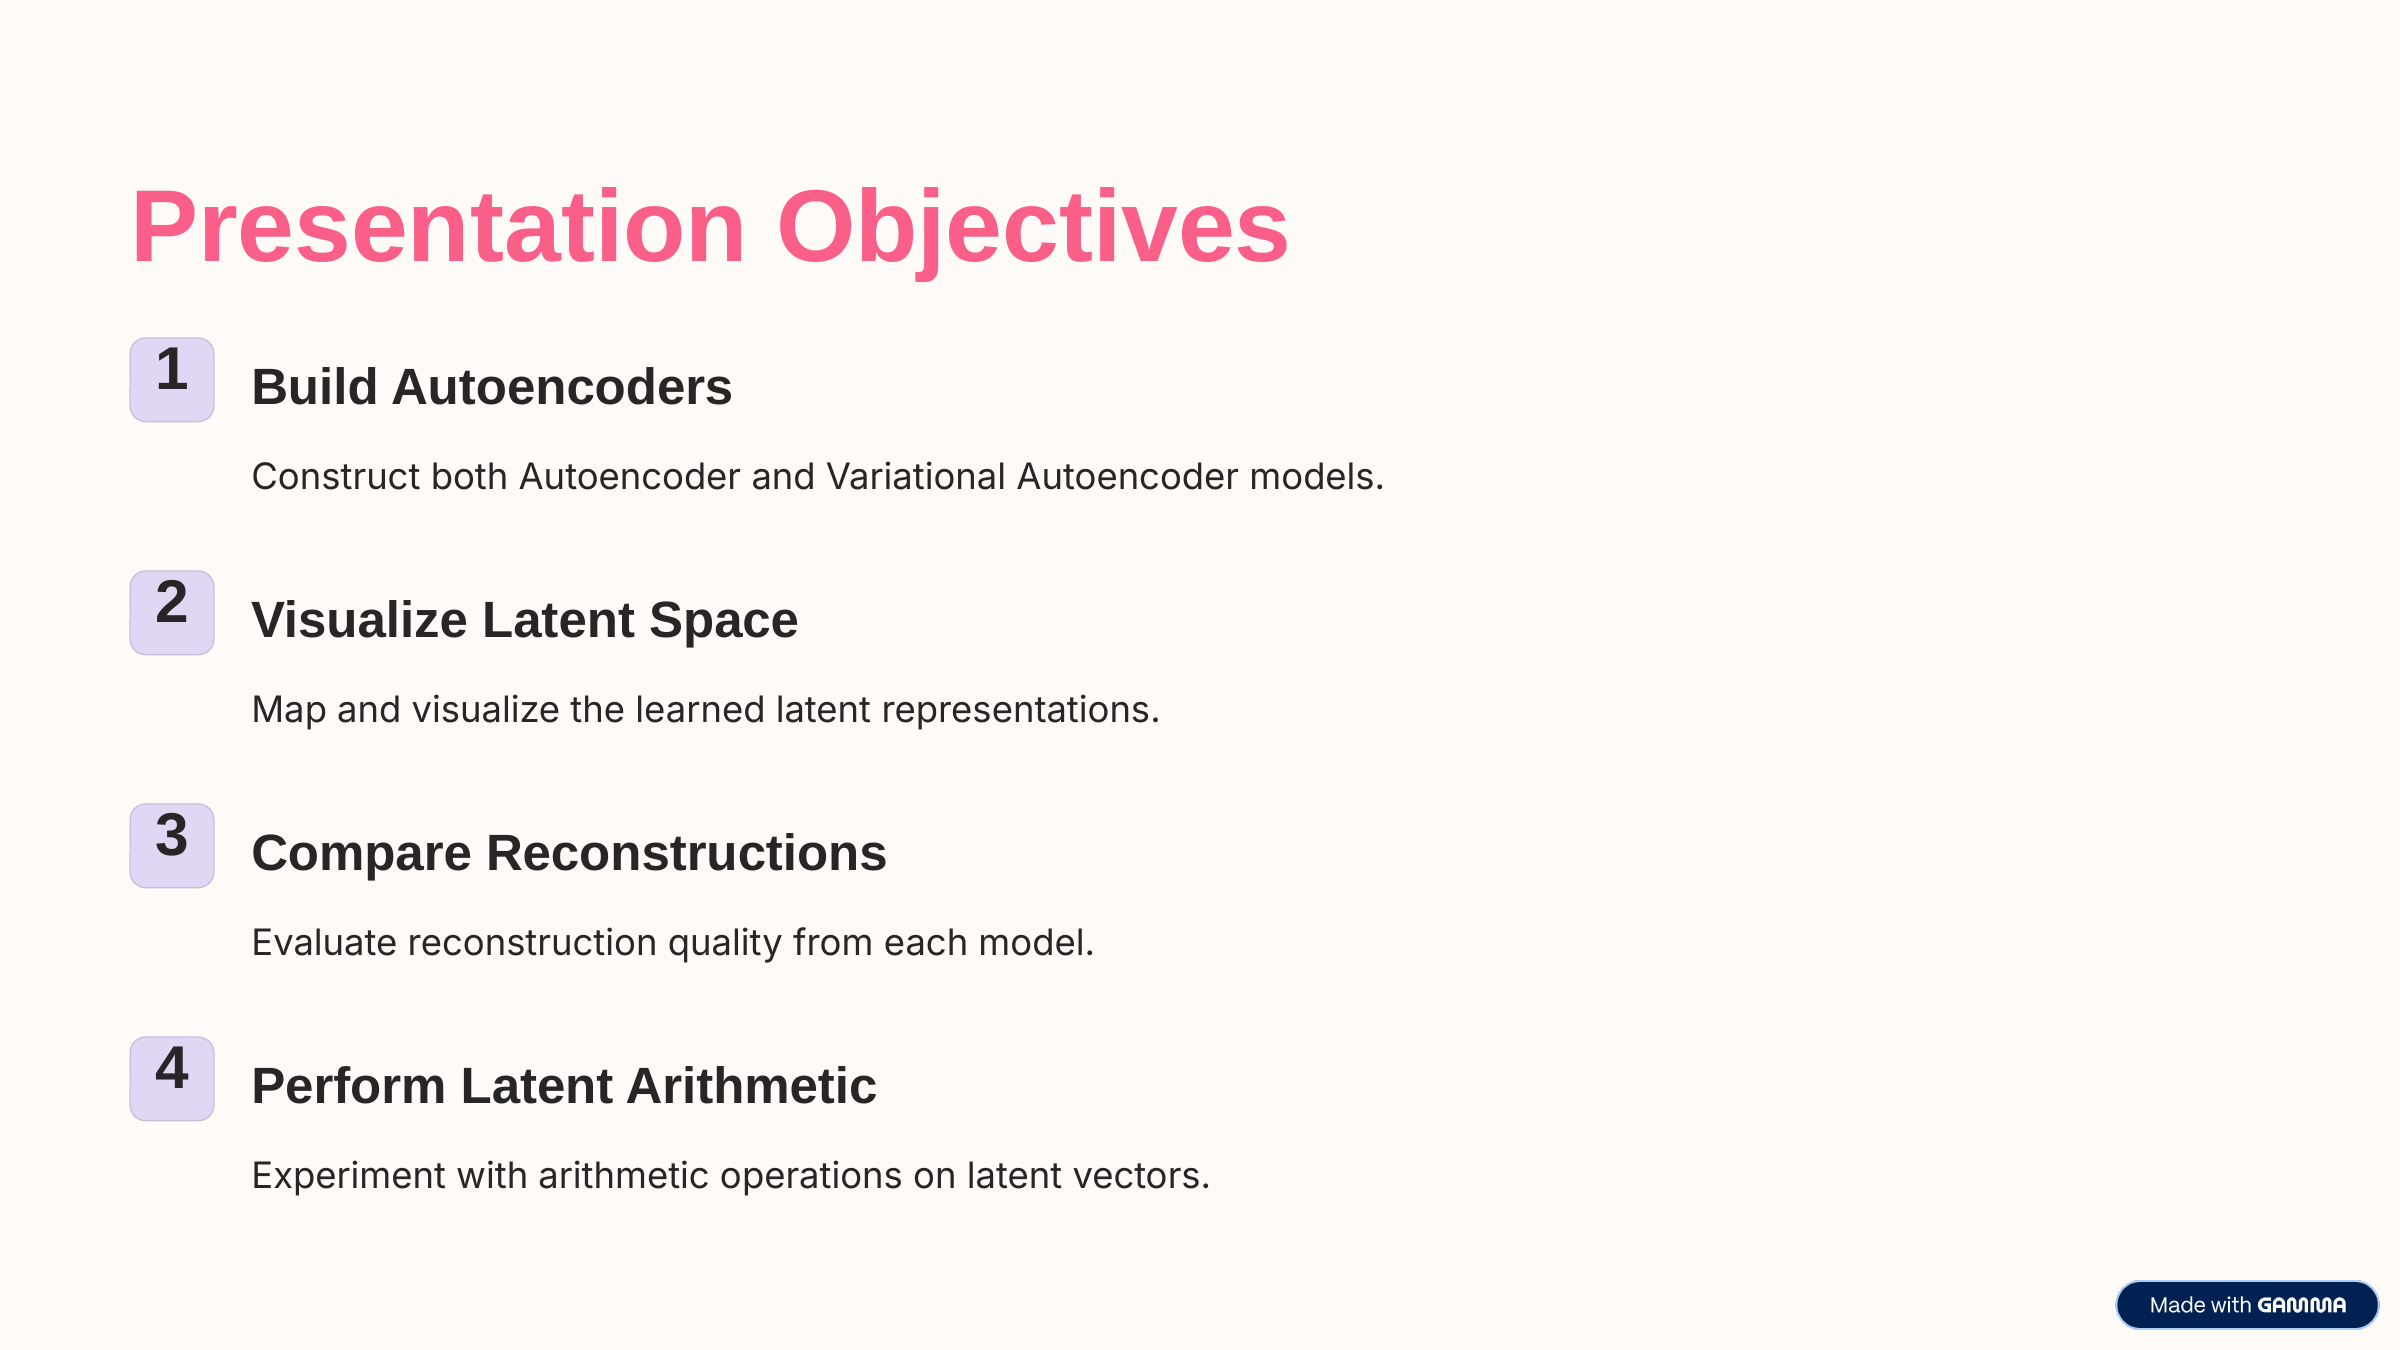

Presentation Objectives

1
Build Autoencoders
Construct both Autoencoder and Variational Autoencoder models.

2
Visualize Latent Space
Map and visualize the learned latent representations.

3
Compare Reconstructions
Evaluate reconstruction quality from each model.

4
Perform Latent Arithmetic
Experiment with arithmetic operations on latent vectors.